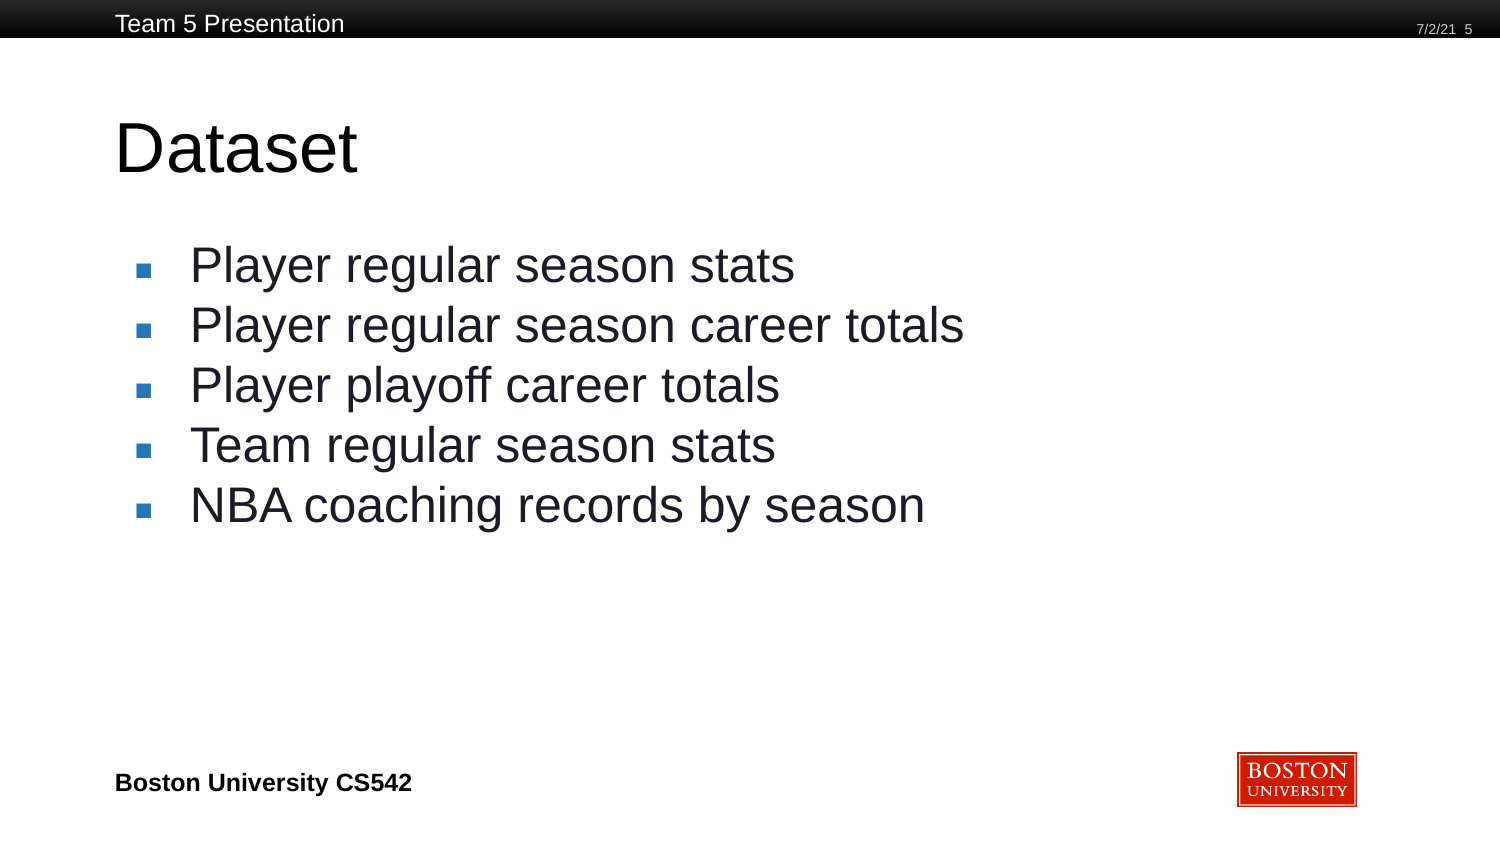

Team 5 Presentation
7/2/21  5
# Dataset
Player regular season stats
Player regular season career totals
Player playoff career totals
Team regular season stats
NBA coaching records by season